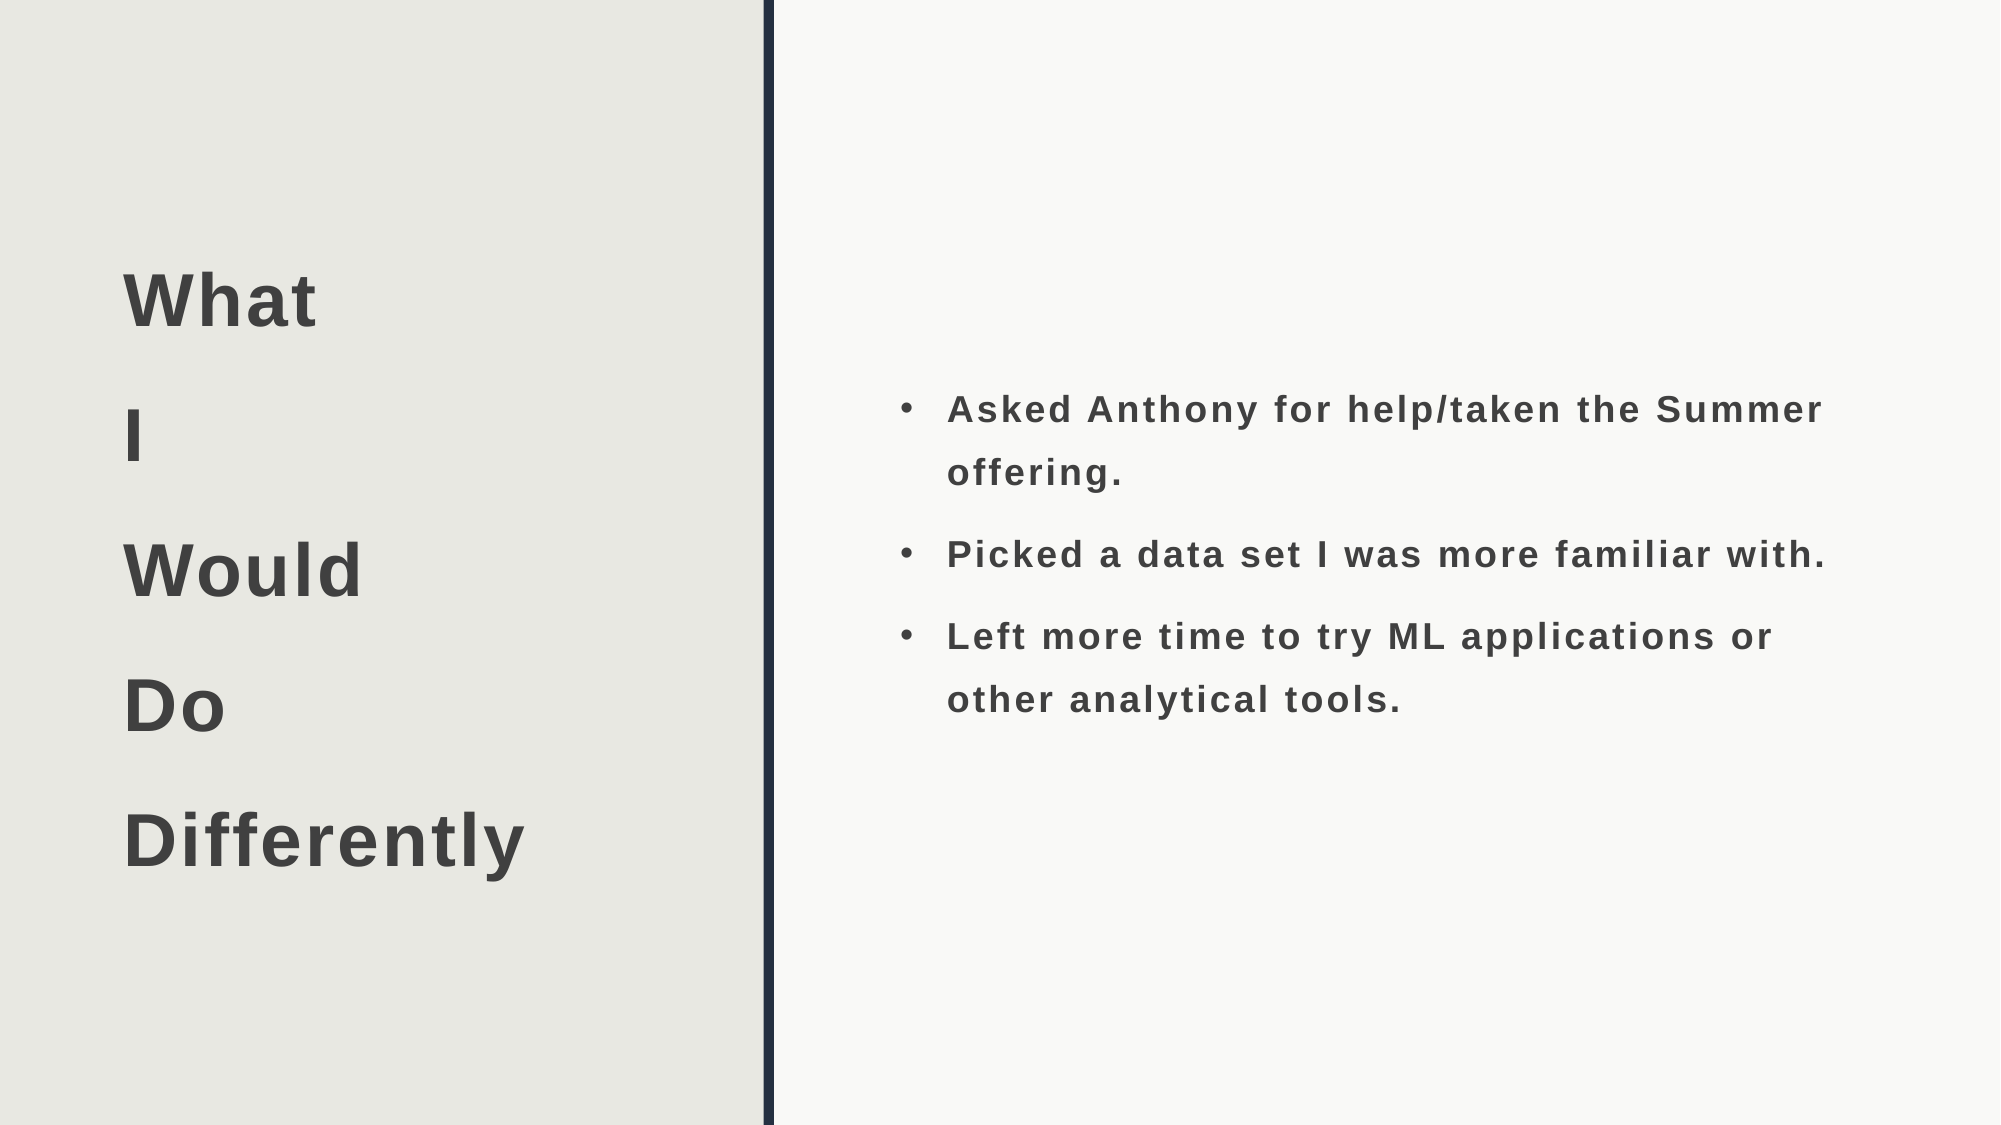

# What I Would Do Differently
Asked Anthony for help/taken the Summer offering.
Picked a data set I was more familiar with.
Left more time to try ML applications or other analytical tools.